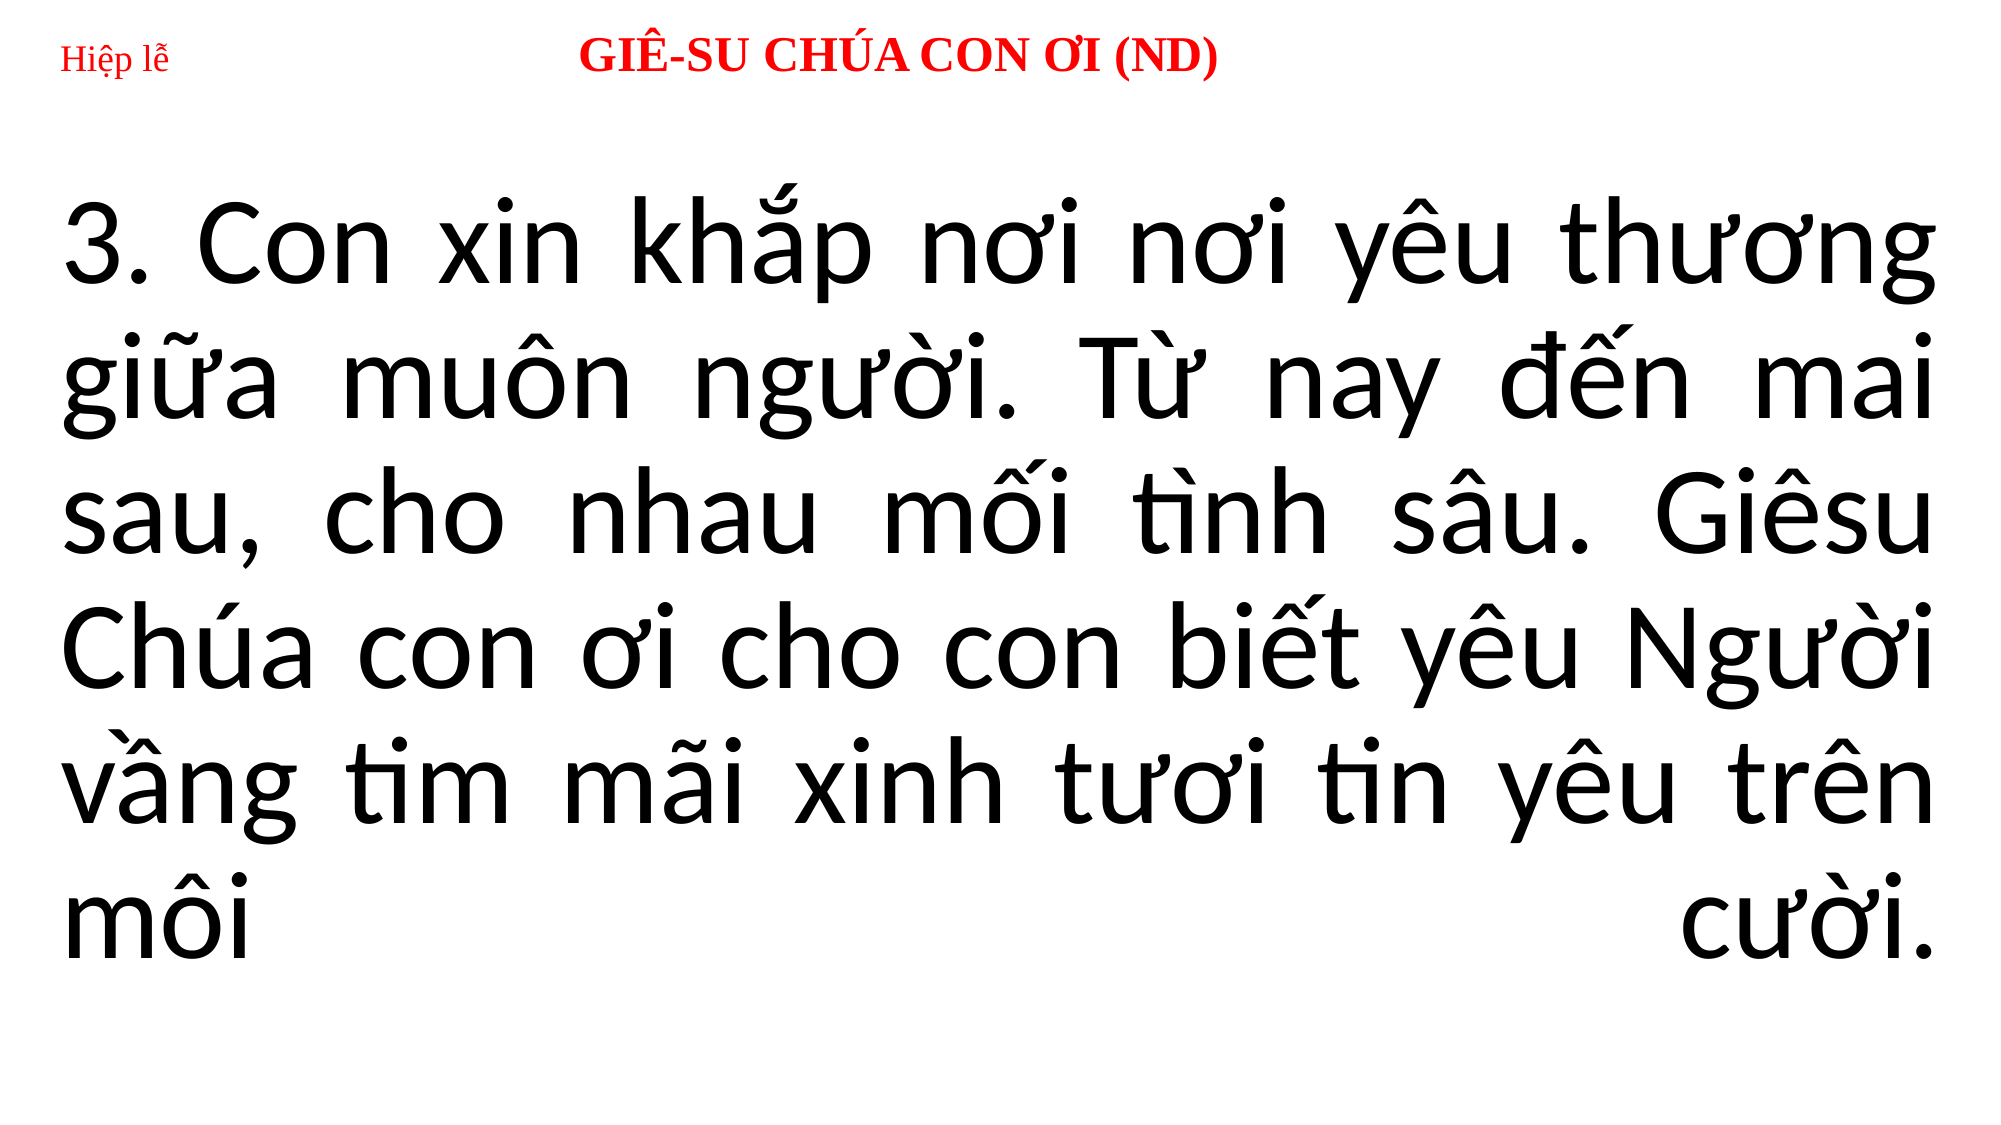

# Hiệp lễ                                           GIÊ-SU CHÚA CON ƠI (ND)
3. Con xin khắp nơi nơi yêu thương giữa muôn người. Từ nay đến mai sau, cho nhau mối tình sâu. Giêsu Chúa con ơi cho con biết yêu Người vầng tim mãi xinh tươi tin yêu trên môi cười.